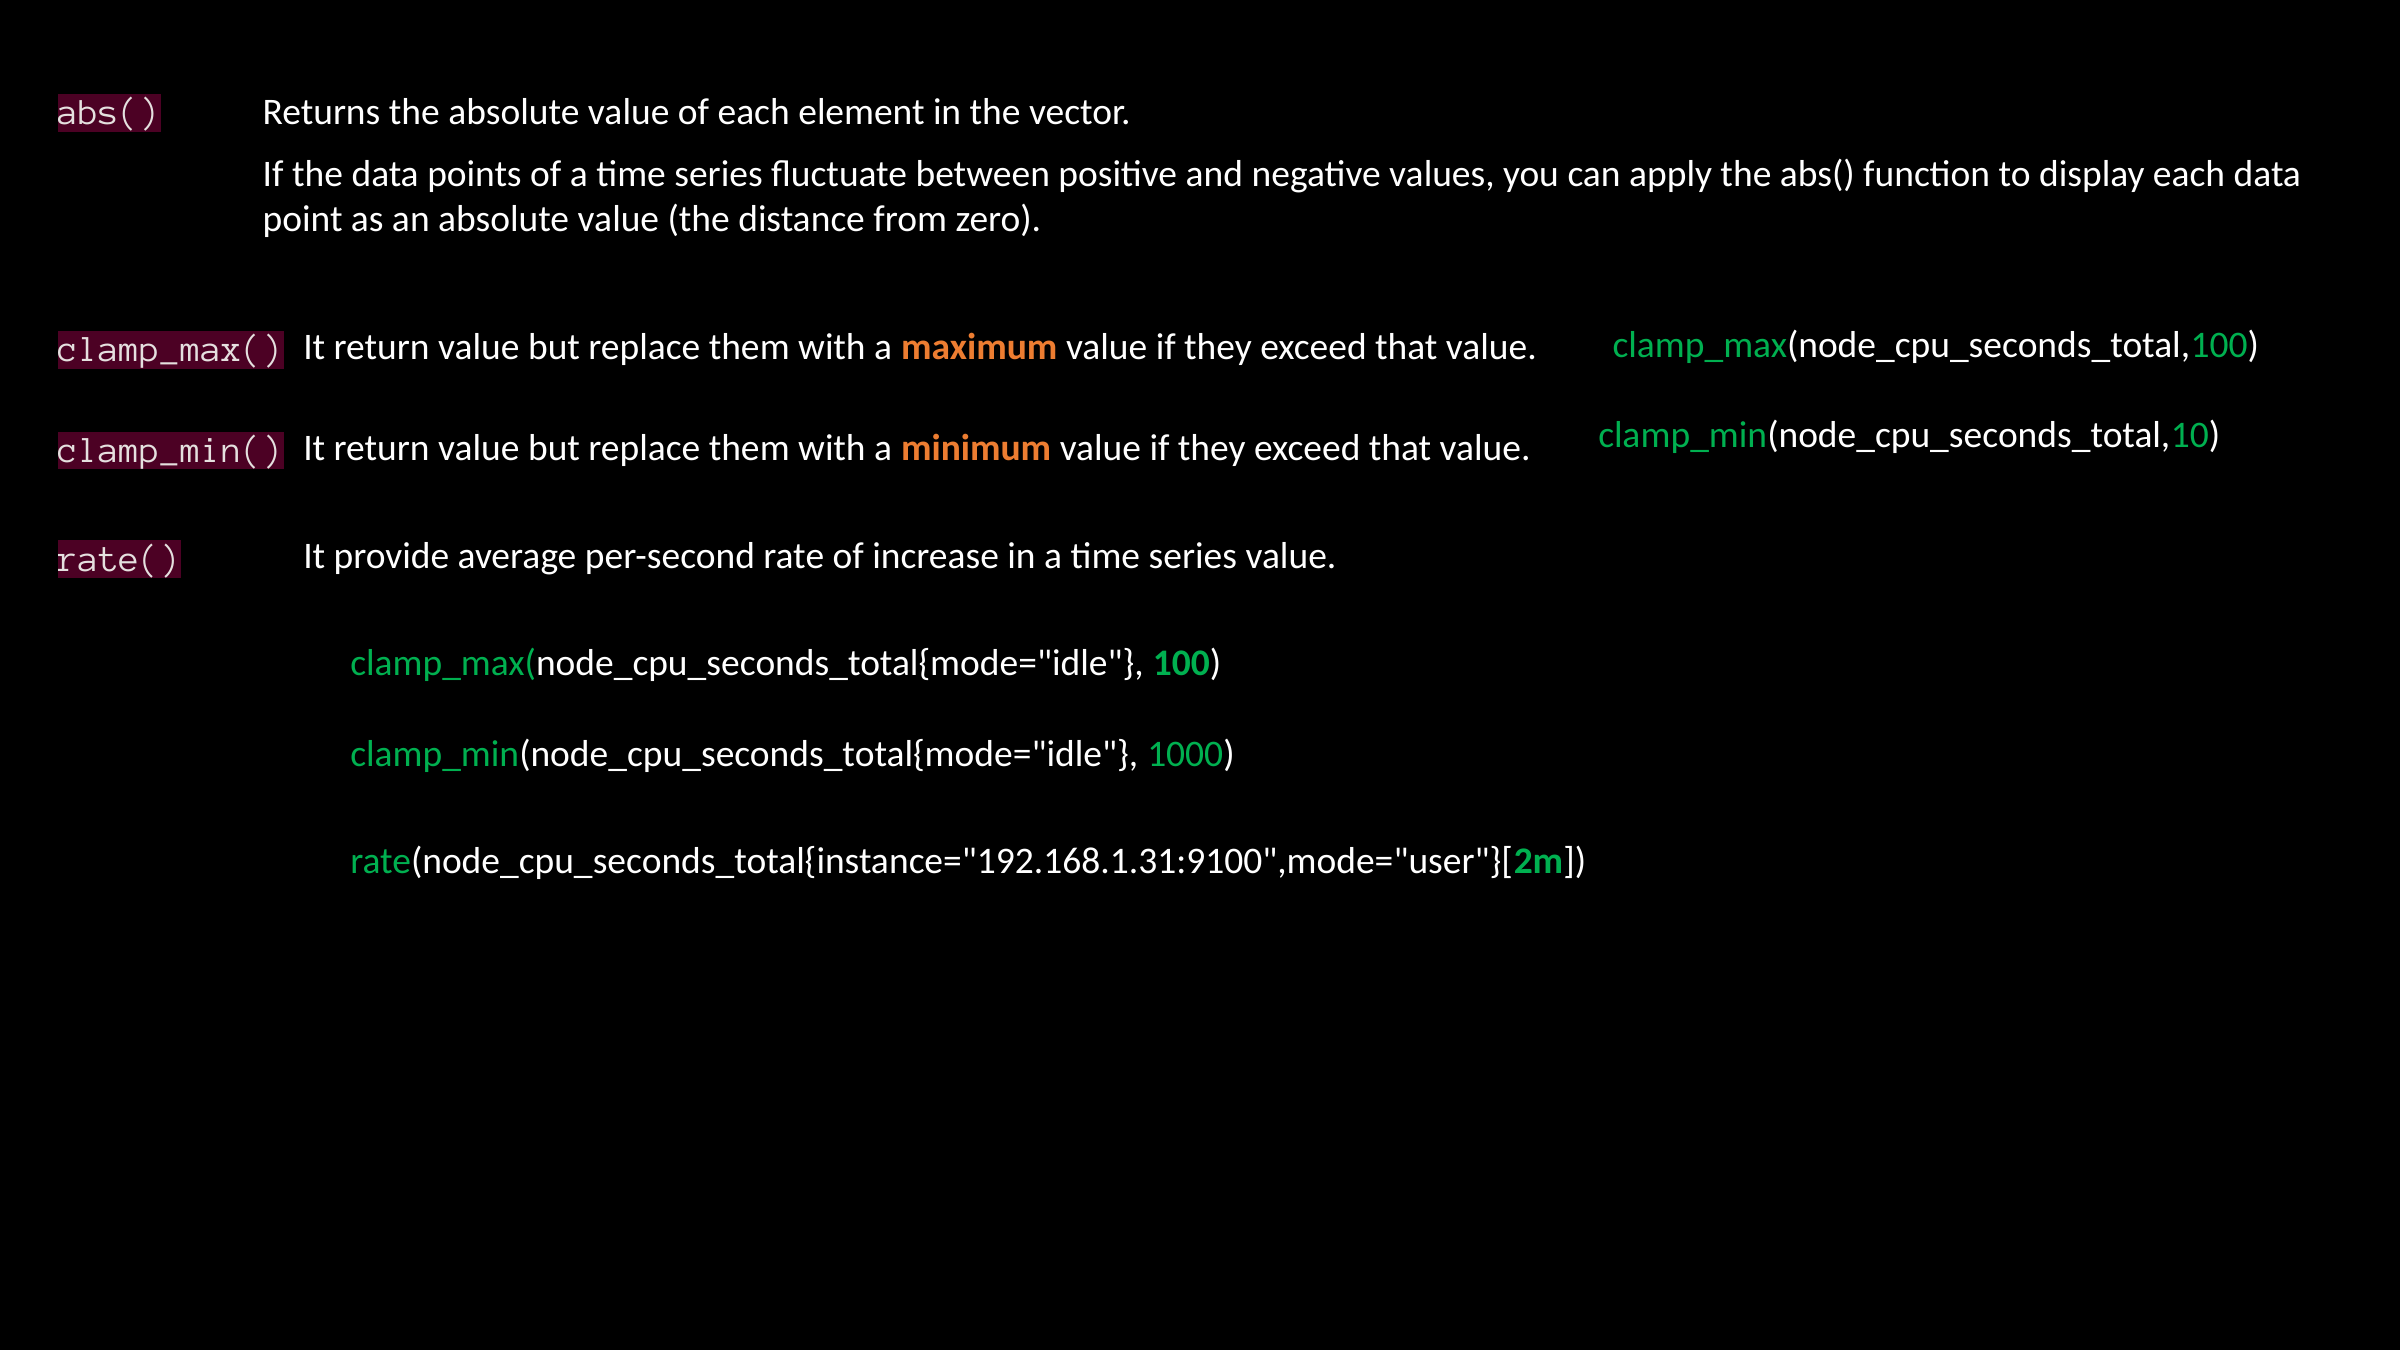

#

abs()
Returns the absolute value of each element in the vector.
If the data points of a time series fluctuate between positive and negative values, you can apply the abs() function to display each data point as an absolute value (the distance from zero).
clamp_max(node_cpu_seconds_total,100)
It return value but replace them with a maximum value if they exceed that value.
clamp_max()
clamp_min(node_cpu_seconds_total,10)
It return value but replace them with a minimum value if they exceed that value.
clamp_min()
It provide average per-second rate of increase in a time series value.
rate()
clamp_max(node_cpu_seconds_total{mode="idle"}, 100)
clamp_min(node_cpu_seconds_total{mode="idle"}, 1000)
rate(node_cpu_seconds_total{instance="192.168.1.31:9100",mode="user"}[2m])